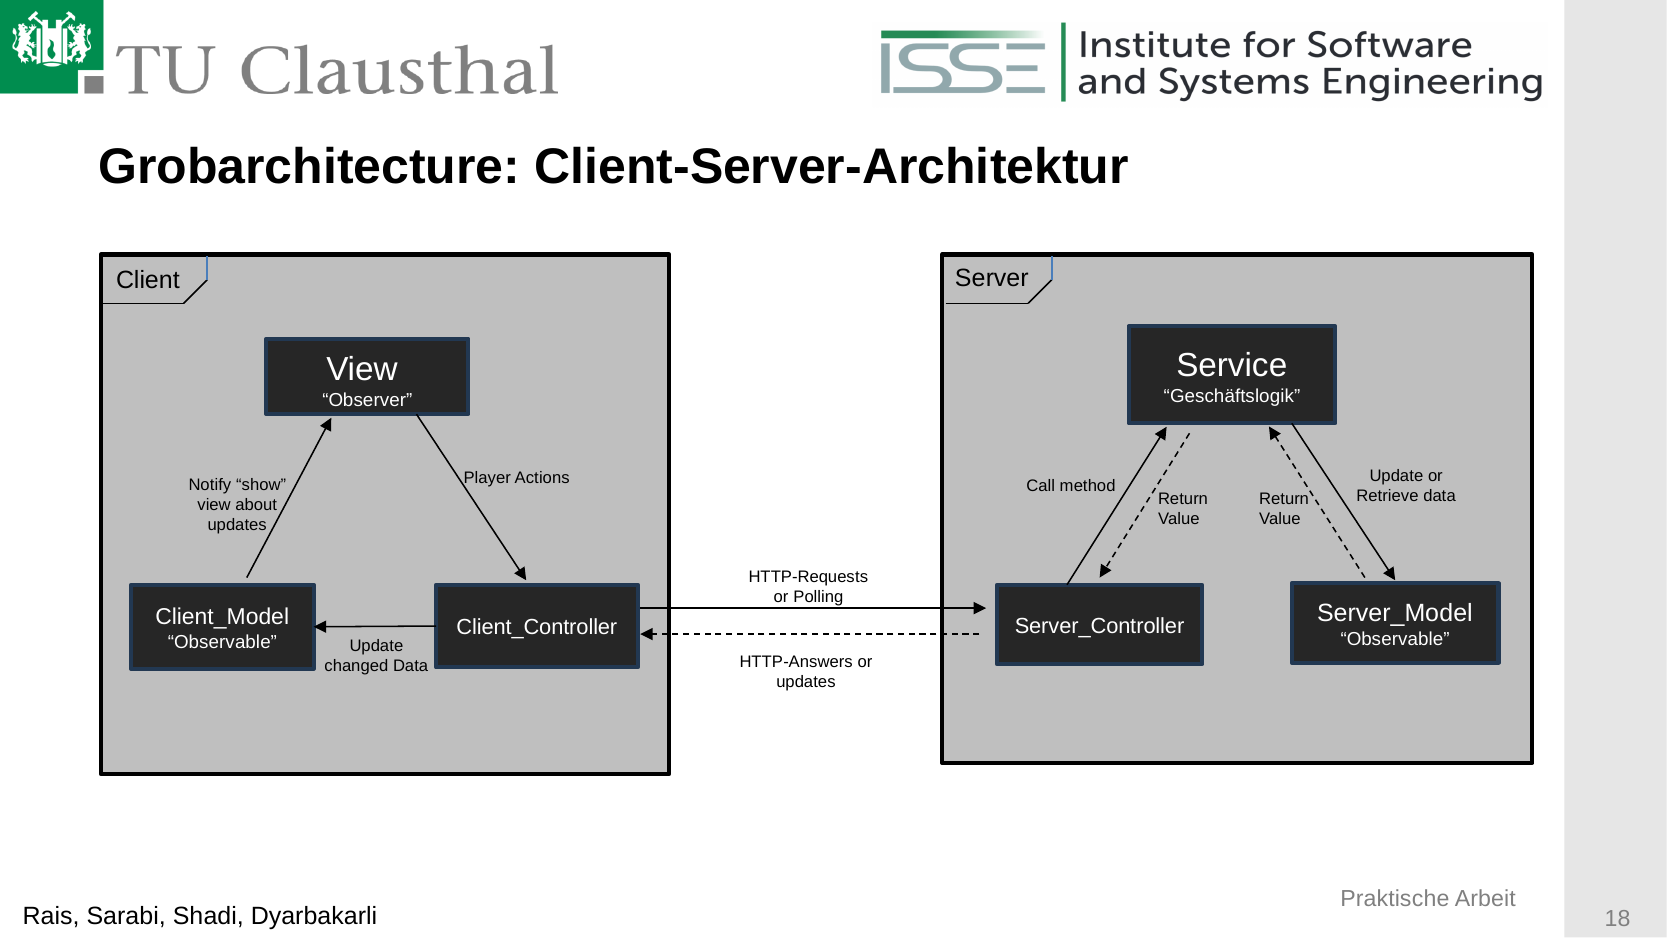

# Grobarchitecture: Client-Server-Architektur

Server

Client
Service
“Geschäftslogik”
View
“Observer”
Update or Retrieve data
Player Actions
Notify “show” view about updates
Call method
Return Value
Return Value
HTTP-Requests or Polling
Server_Model
“Observable”
Client_Model
“Observable”
Client_Controller
Server_Controller
Update changed Data
HTTP-Answers or updates
Rais, Sarabi, Shadi, Dyarbakarli